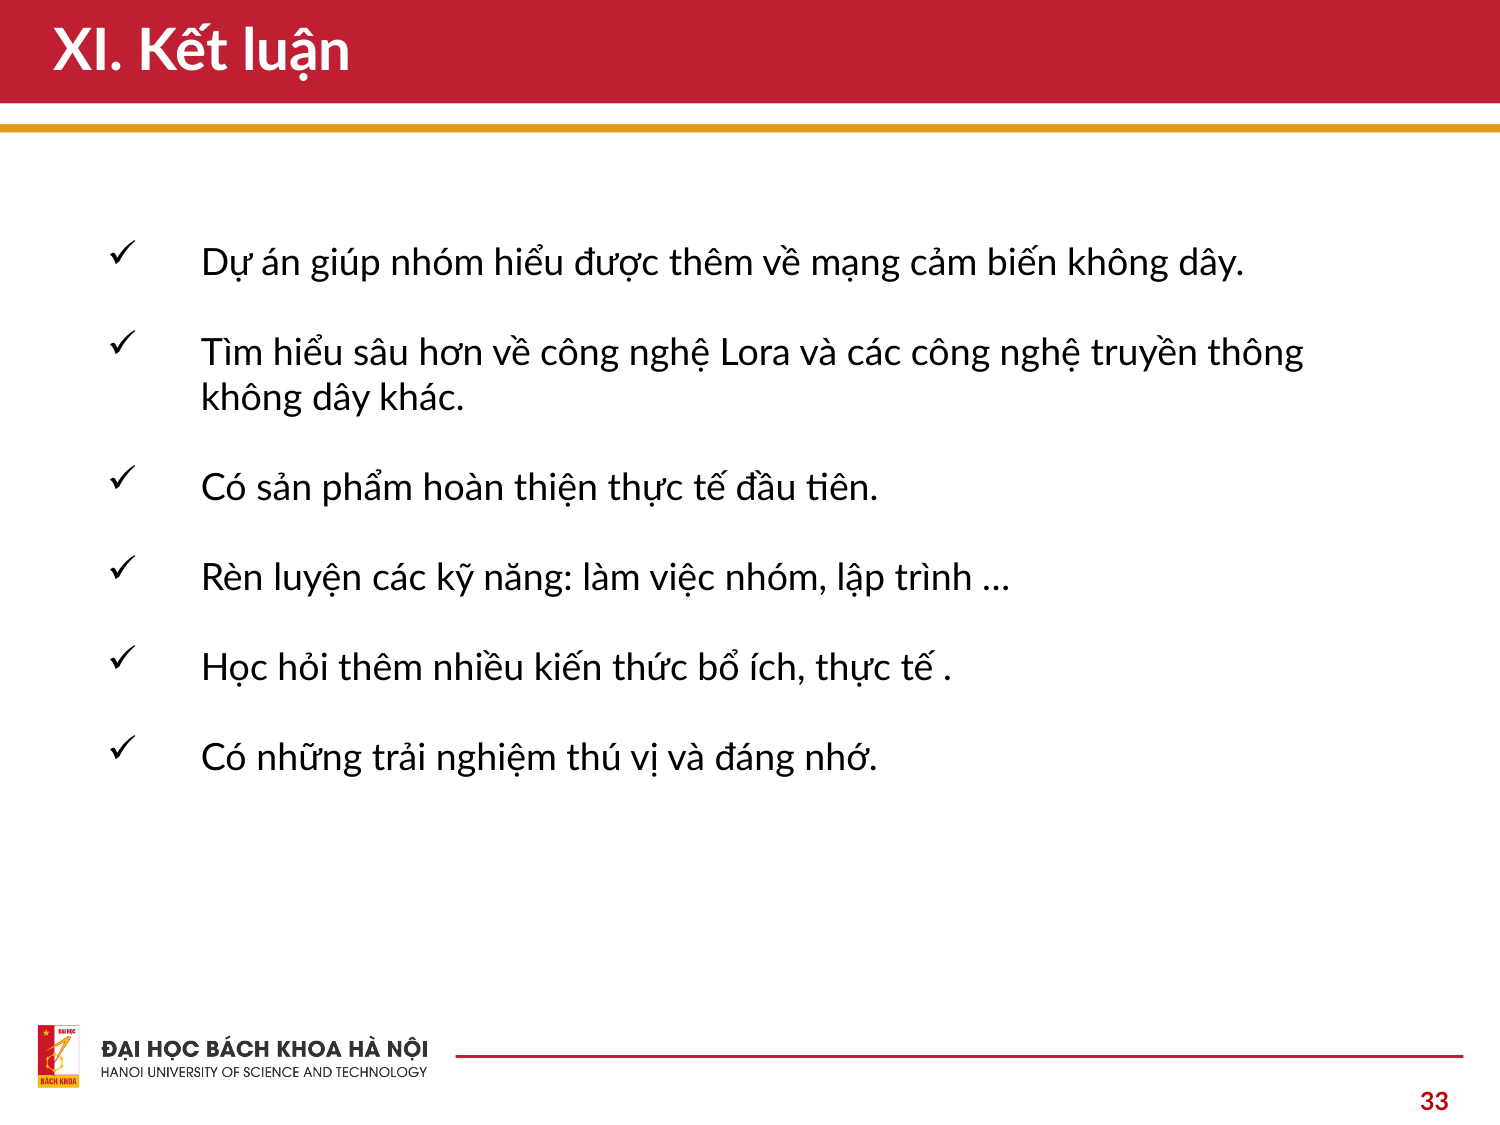

# XI. Kết luận
Dự án giúp nhóm hiểu được thêm về mạng cảm biến không dây.

Tìm hiểu sâu hơn về công nghệ Lora và các công nghệ truyền thông không dây khác.

Có sản phẩm hoàn thiện thực tế đầu tiên.

Rèn luyện các kỹ năng: làm việc nhóm, lập trình …

Học hỏi thêm nhiều kiến thức bổ ích, thực tế .

Có những trải nghiệm thú vị và đáng nhớ.
33